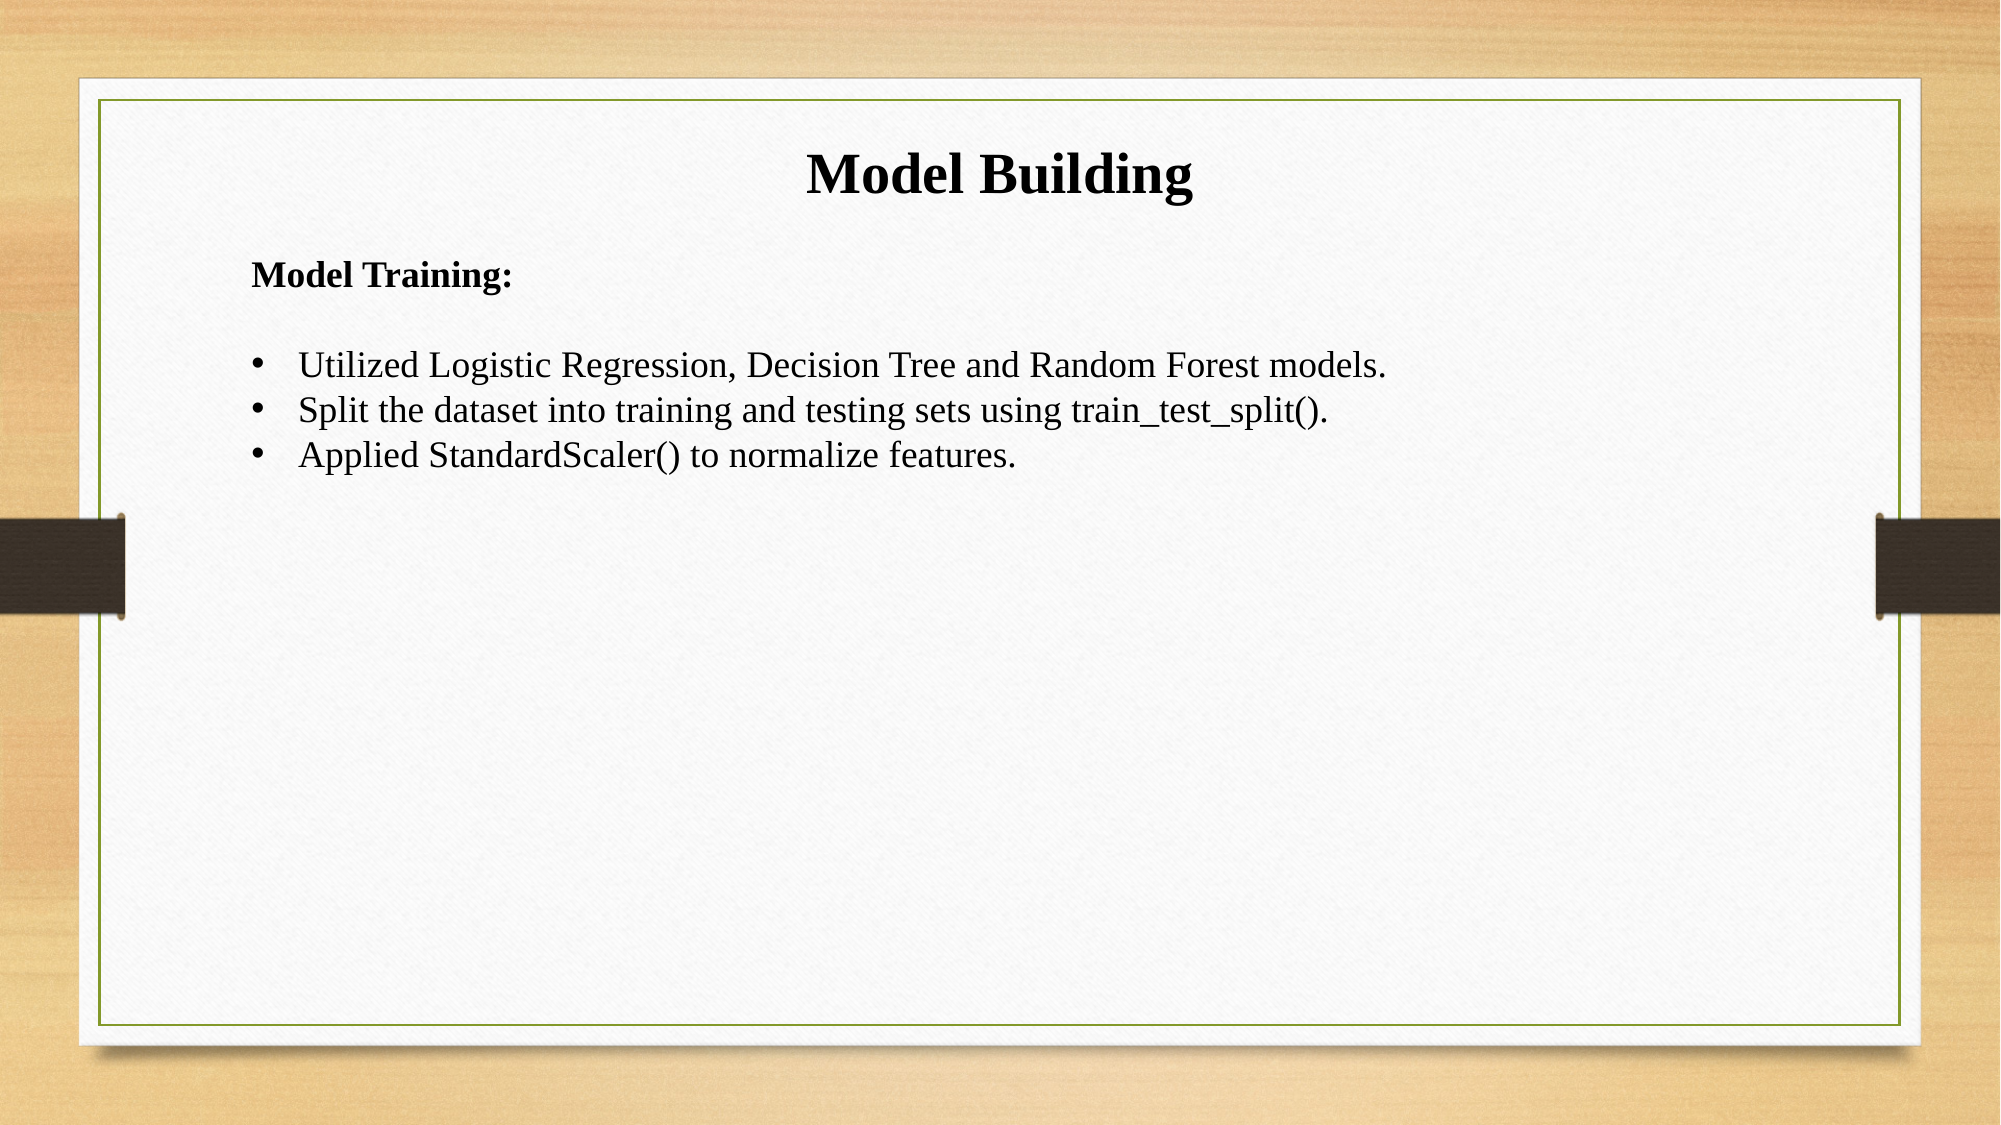

Model Building

Model Training:

Utilized Logistic Regression, Decision Tree and Random Forest models.
Split the dataset into training and testing sets using train_test_split().
Applied StandardScaler() to normalize features.